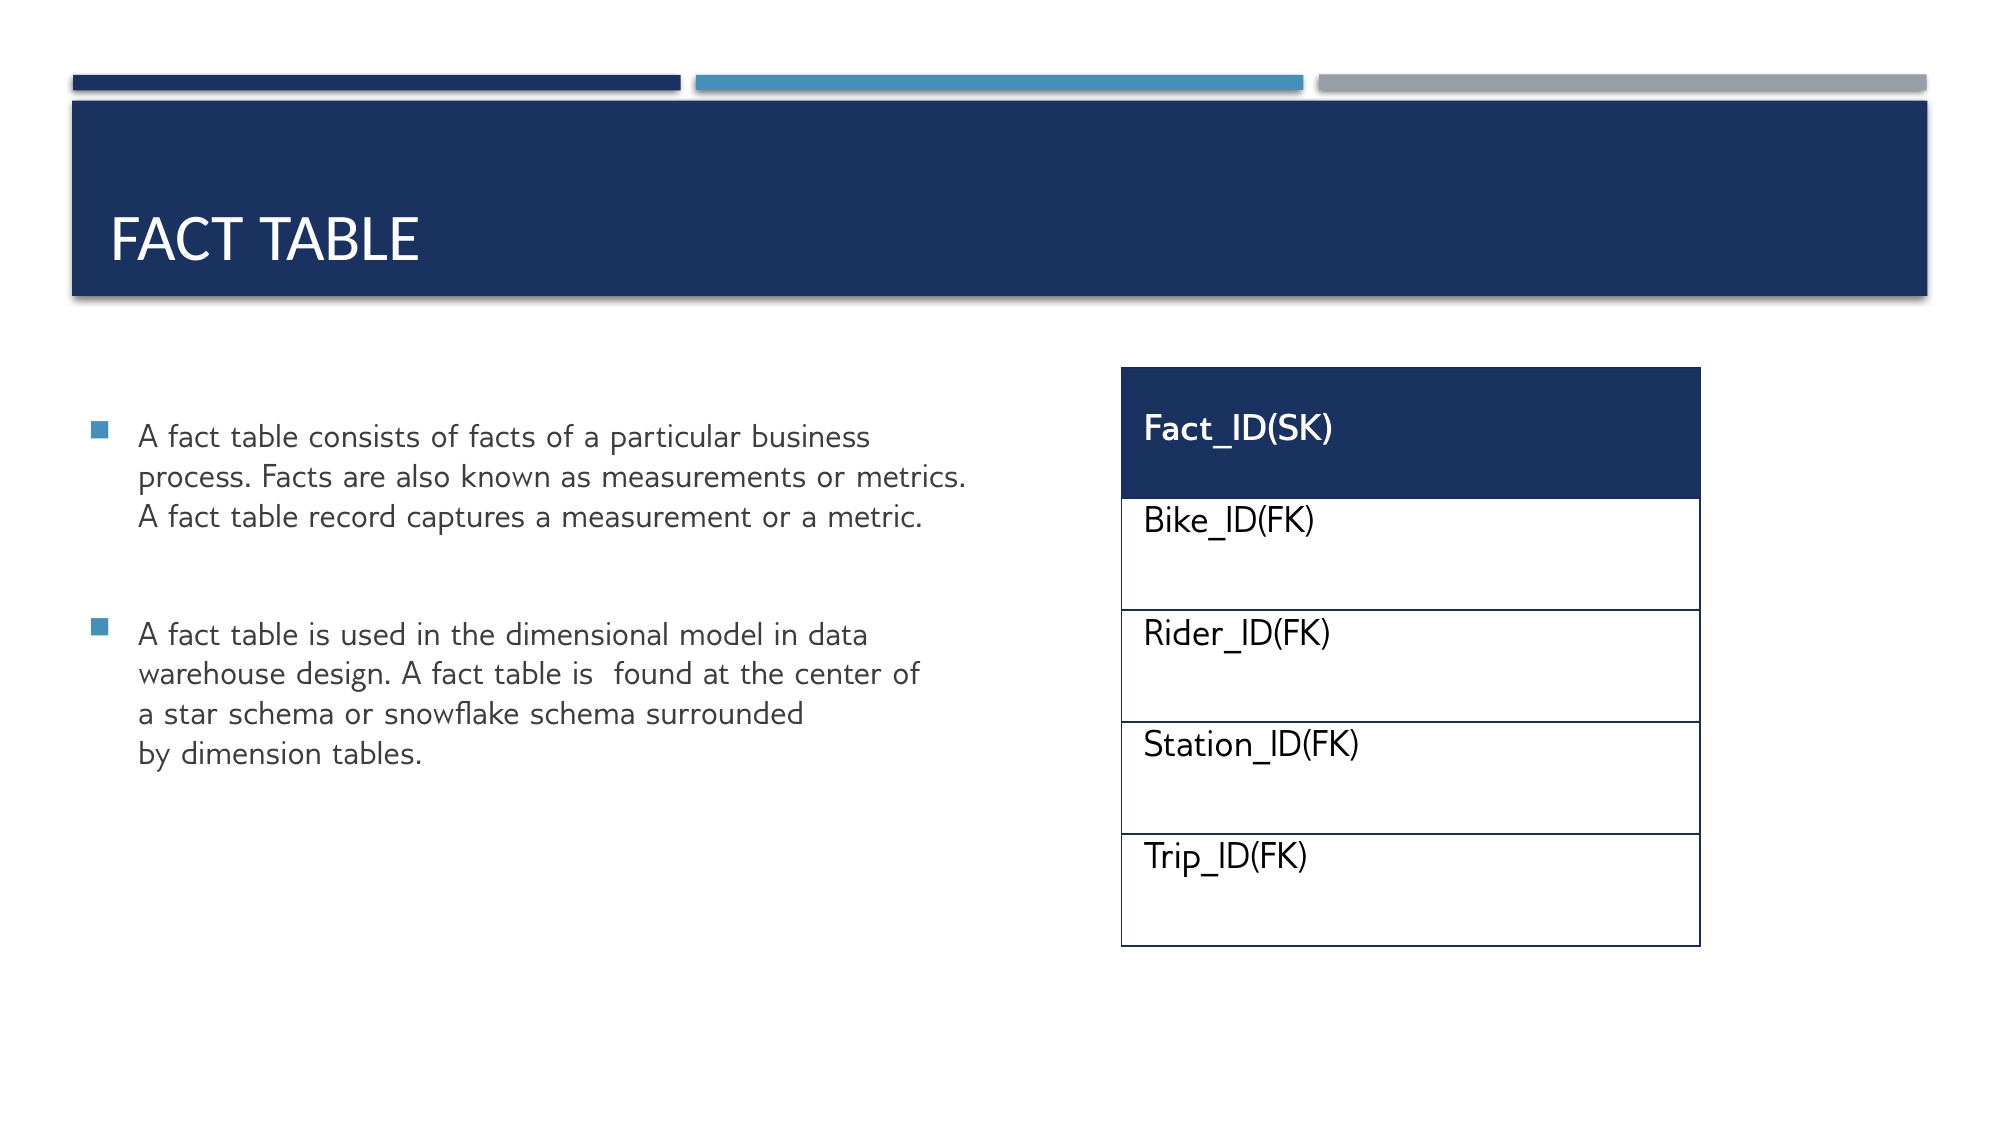

# Fact Table
A fact table consists of facts of a particular business process. Facts are also known as measurements or metrics. A fact table record captures a measurement or a metric.

A fact table is used in the dimensional model in data warehouse design. A fact table is  found at the center of a star schema or snowflake schema surrounded by dimension tables.
| Fact\_ID(SK) |
| --- |
| Bike\_ID(FK) |
| Rider\_ID(FK) |
| Station\_ID(FK) |
| Trip\_ID(FK) |